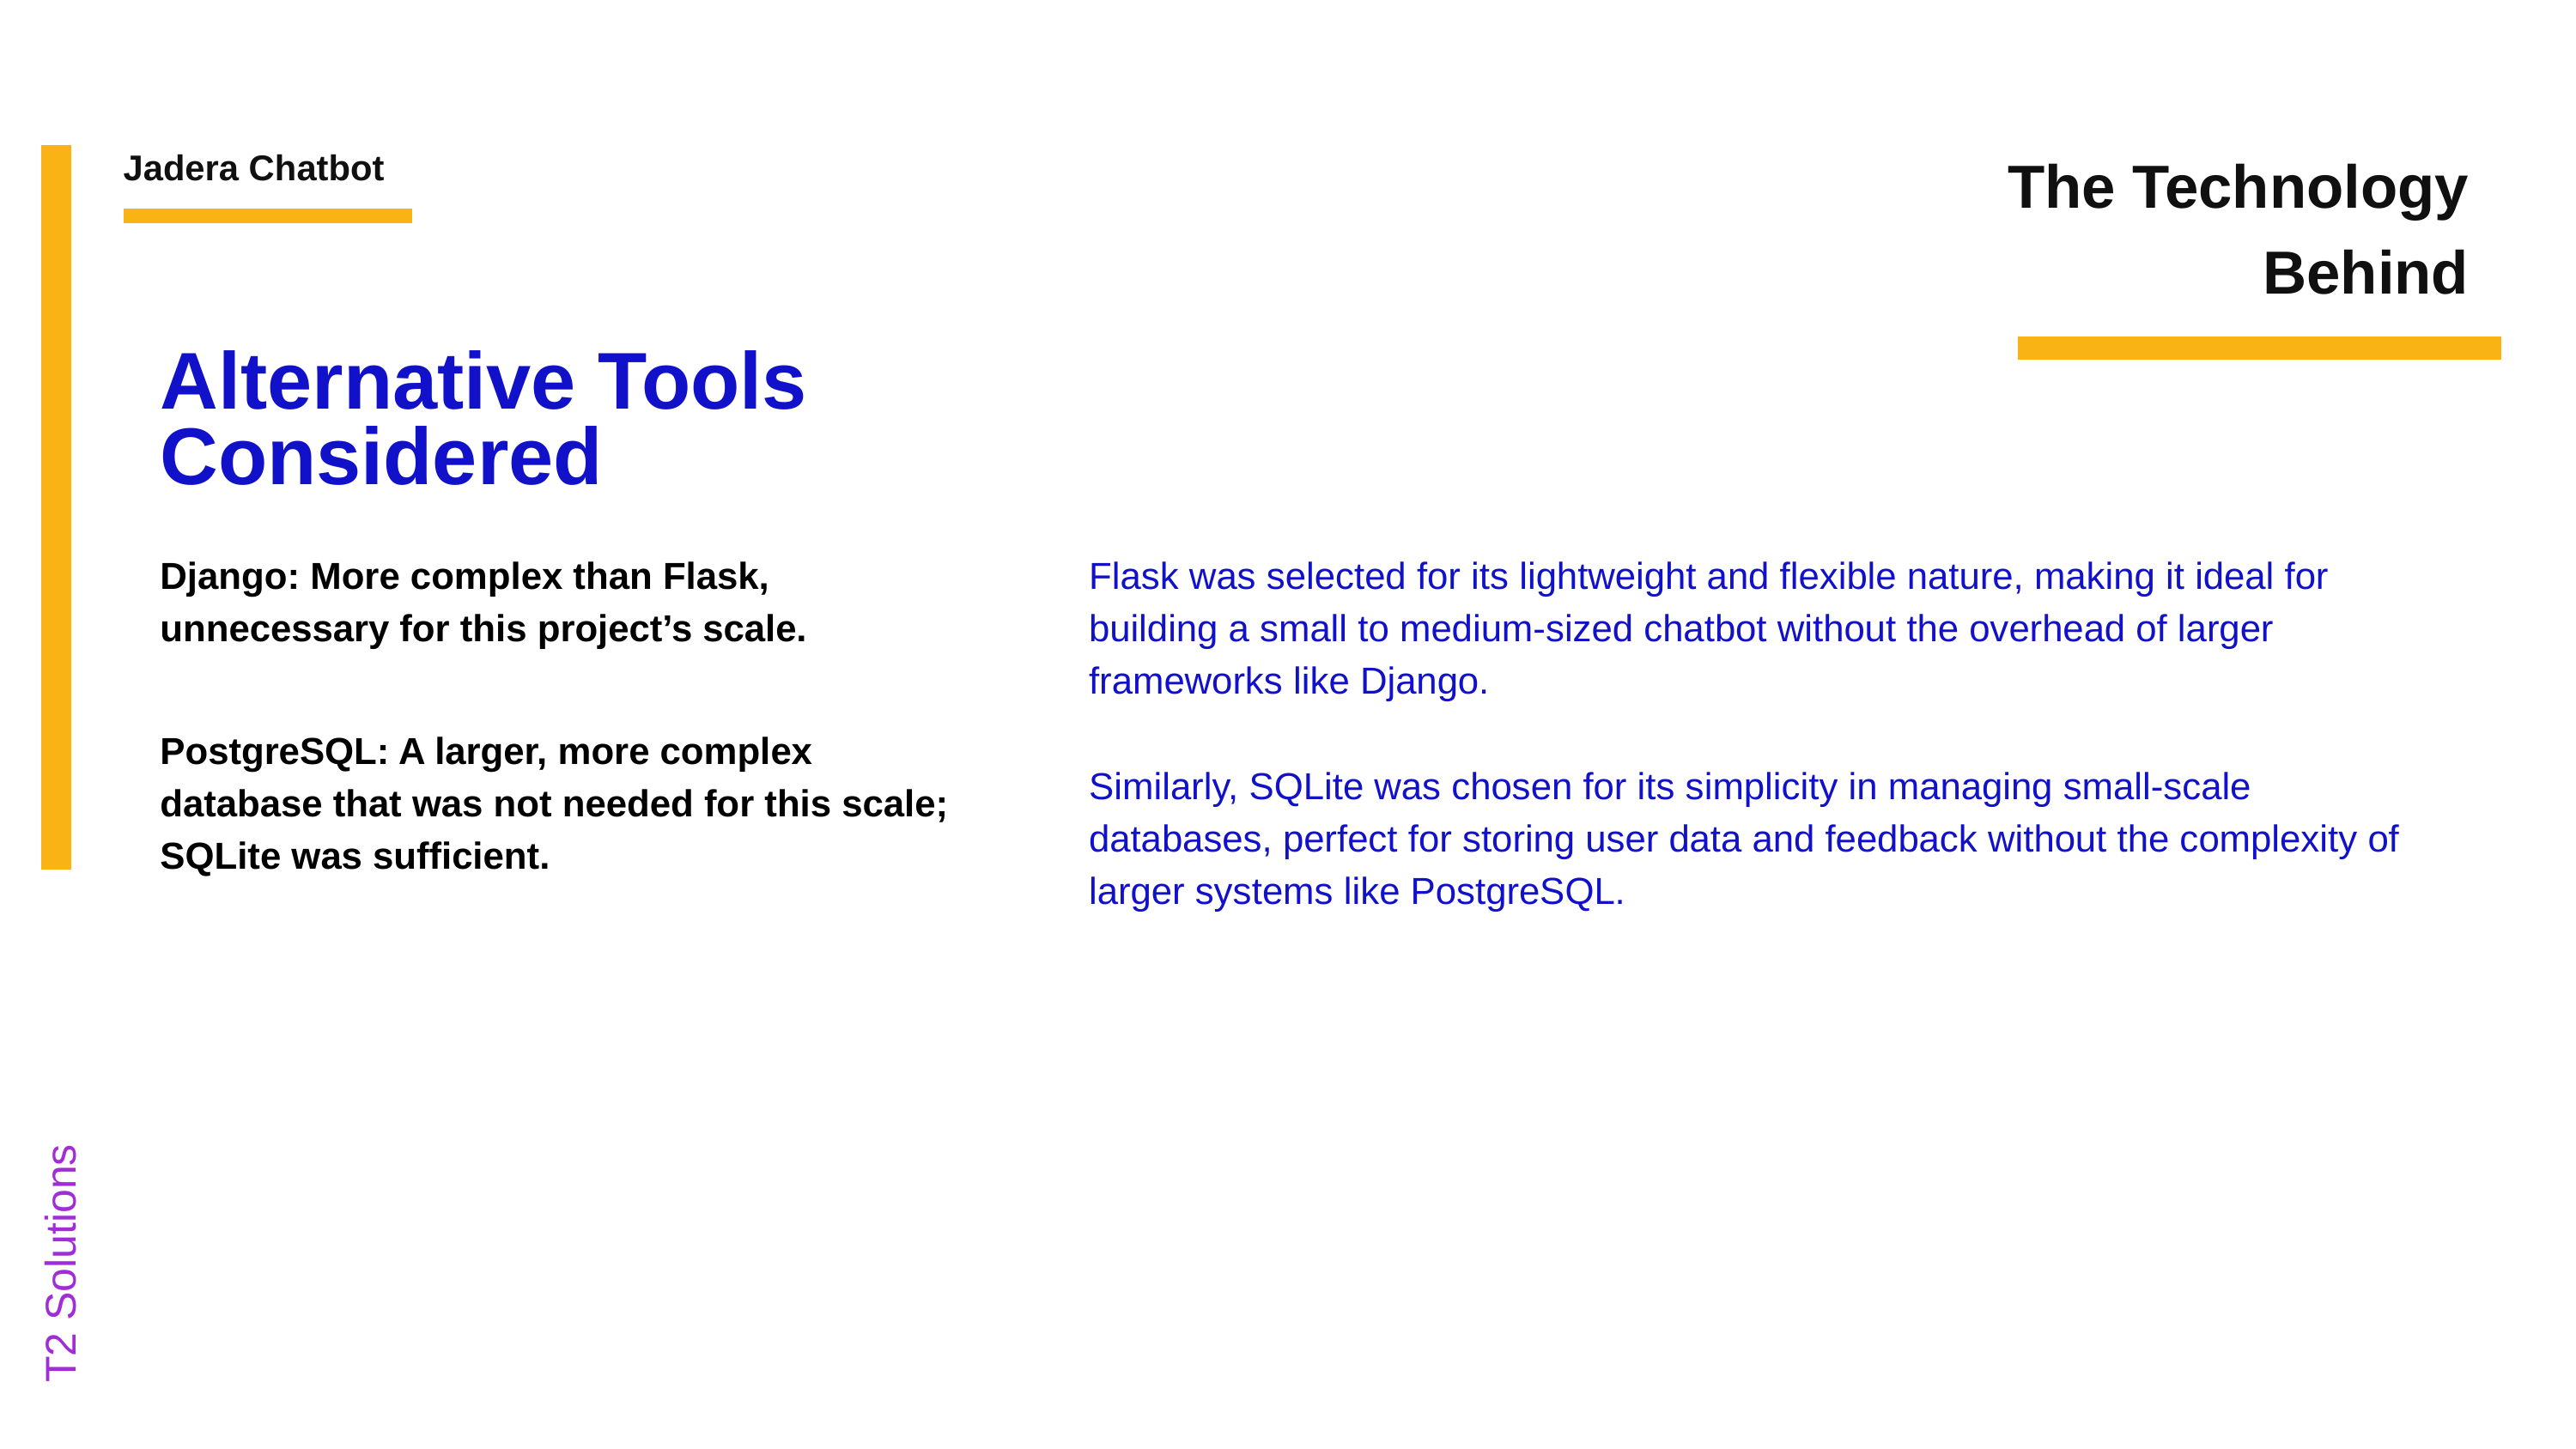

The Technology Behind

Jadera Chatbot

Alternative Tools Considered
Django: More complex than Flask, unnecessary for this project’s scale.
Flask was selected for its lightweight and flexible nature, making it ideal for building a small to medium-sized chatbot without the overhead of larger frameworks like Django.

Similarly, SQLite was chosen for its simplicity in managing small-scale databases, perfect for storing user data and feedback without the complexity of larger systems like PostgreSQL.
PostgreSQL: A larger, more complex database that was not needed for this scale; SQLite was sufficient.
T2 Solutions